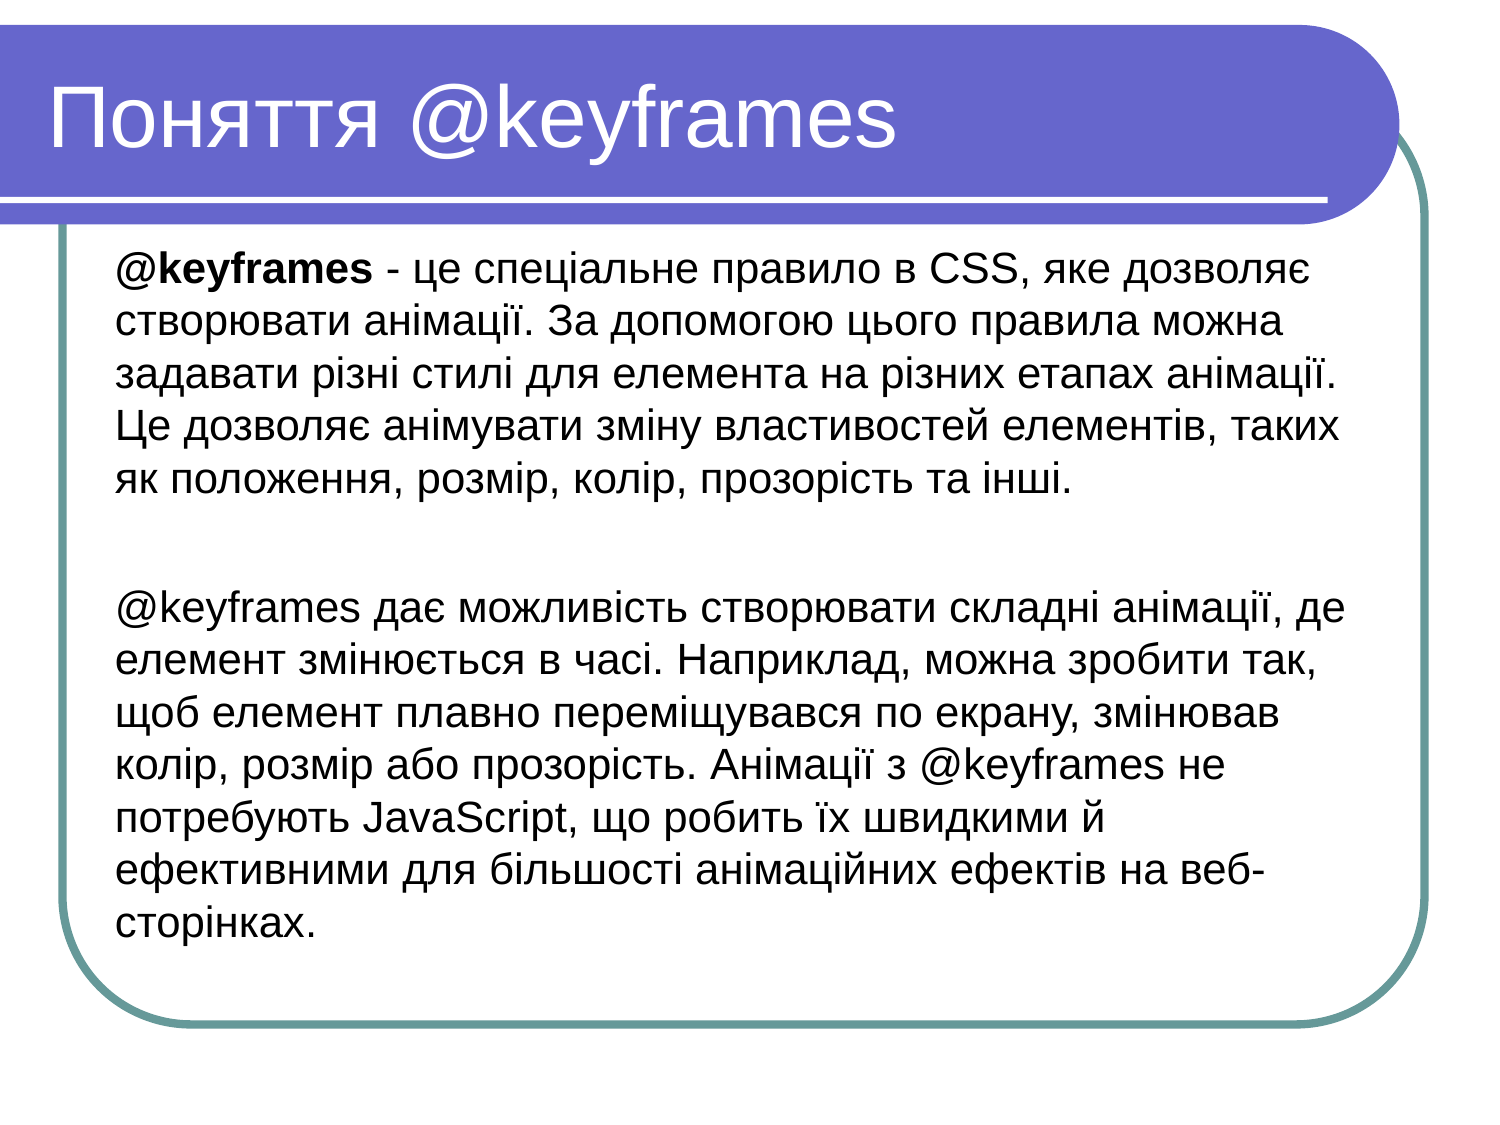

Поняття @keyframes
@keyframes - це спеціальне правило в CSS, яке дозволяє створювати анімації. За допомогою цього правила можна задавати різні стилі для елемента на різних етапах анімації. Це дозволяє анімувати зміну властивостей елементів, таких як положення, розмір, колір, прозорість та інші.

@keyframes дає можливість створювати складні анімації, де елемент змінюється в часі. Наприклад, можна зробити так, щоб елемент плавно переміщувався по екрану, змінював колір, розмір або прозорість. Анімації з @keyframes не потребують JavaScript, що робить їх швидкими й ефективними для більшості анімаційних ефектів на веб-сторінках.